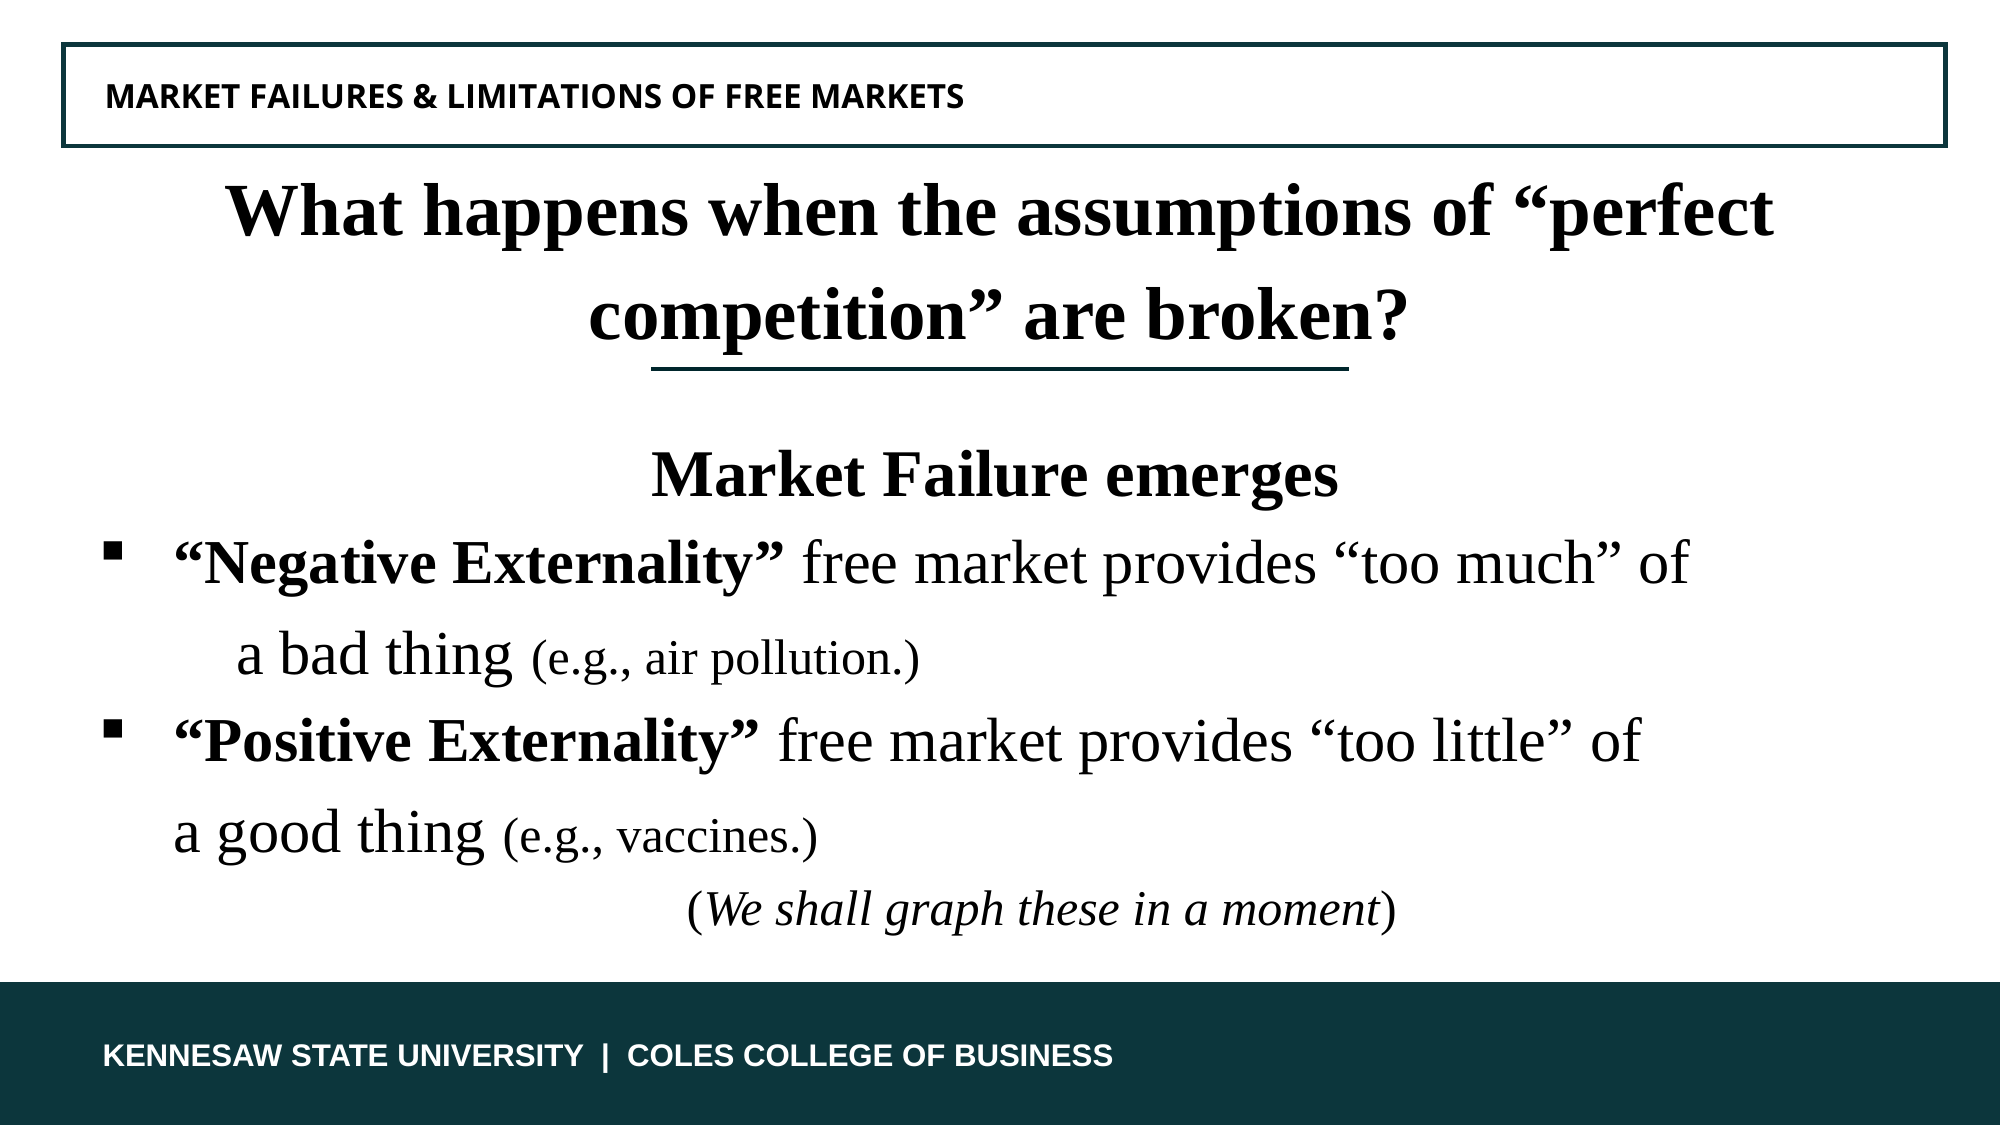

MARKET FAILURES & LIMITATIONS OF FREE MARKETS
What happens when the assumptions of “perfect competition” are broken?

Market Failure emerges
“Negative Externality” free market provides “too much” of                       a bad thing (e.g., air pollution.)
“Positive Externality” free market provides “too little” of                     a good thing (e.g., vaccines.)
(We shall graph these in a moment)

          KENNESAW STATE UNIVERSITY  |  COLES COLLEGE OF BUSINESS